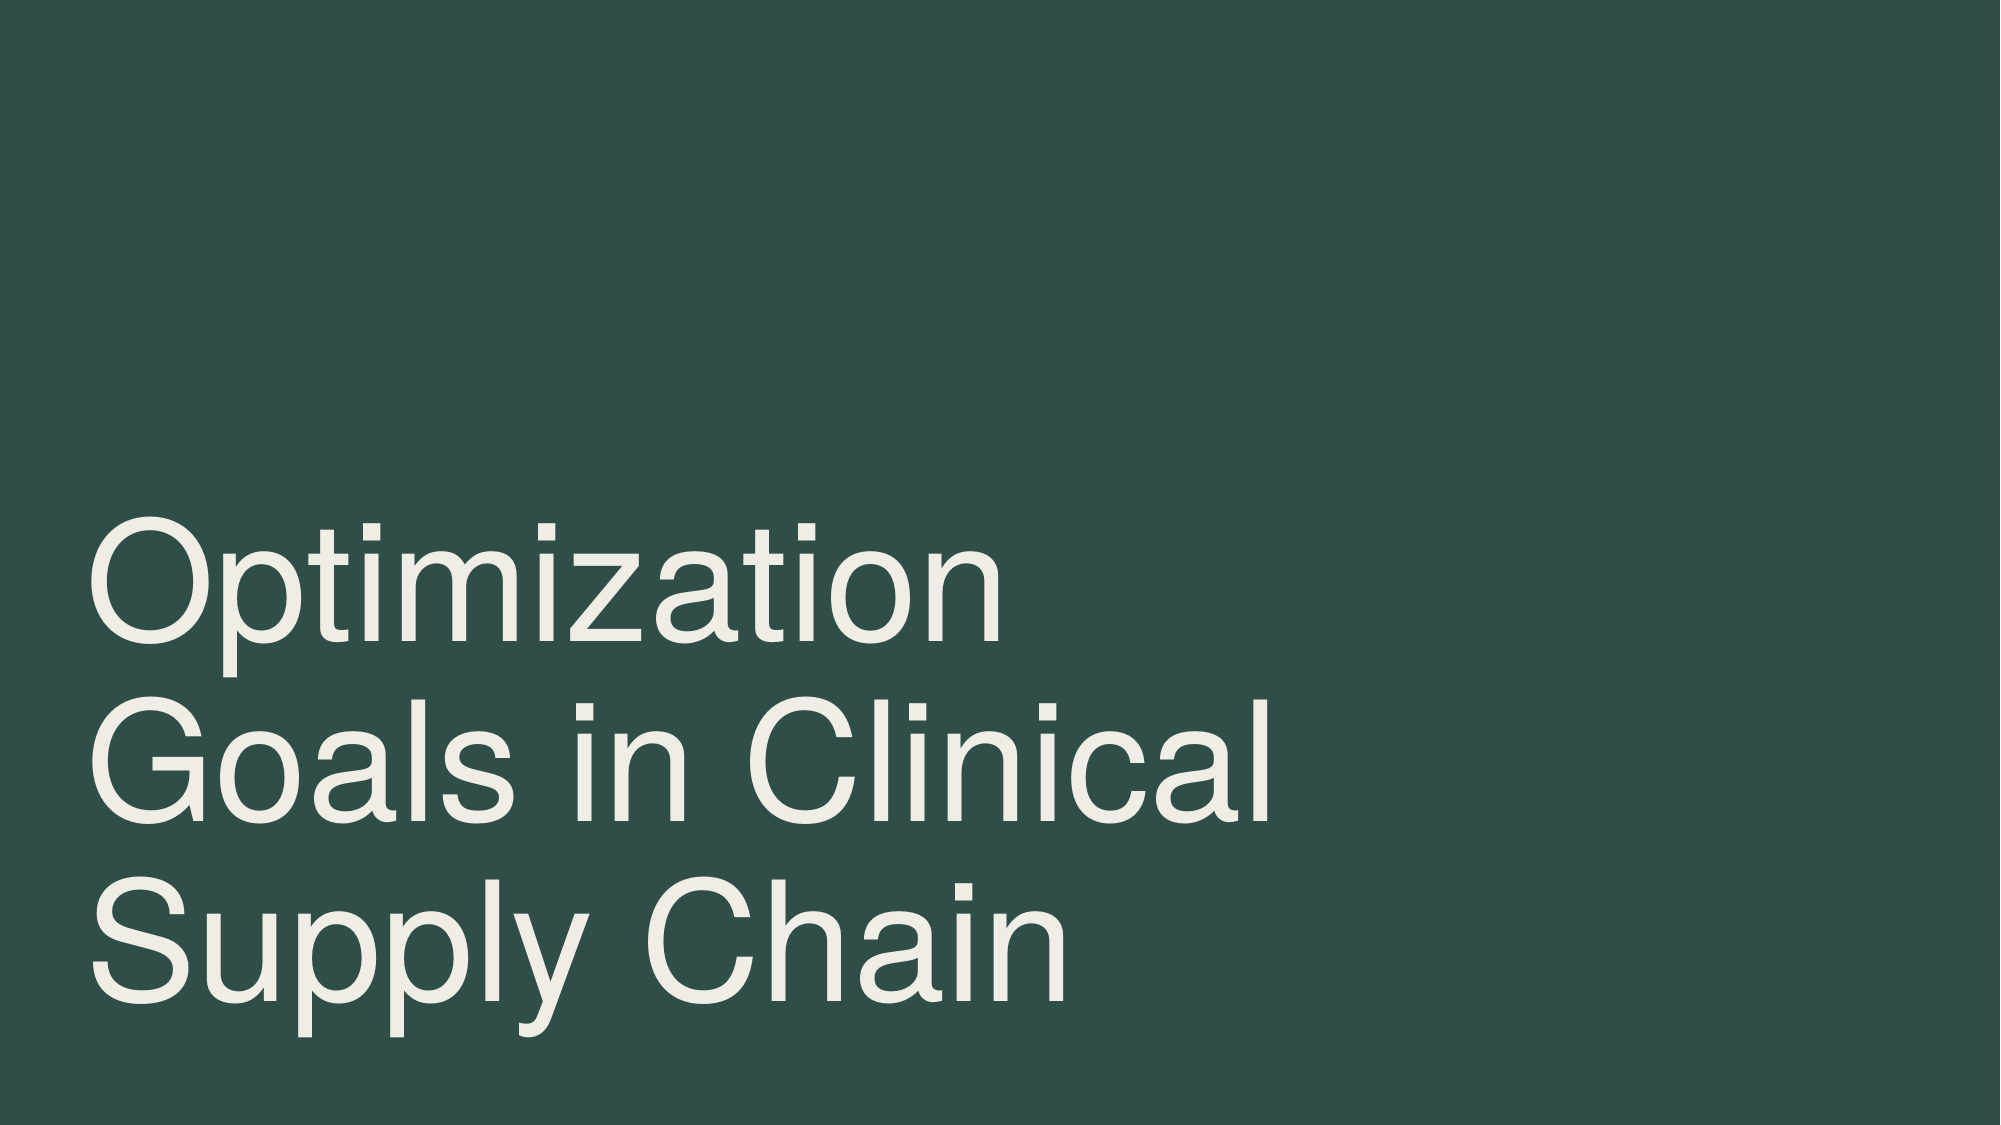

# Optimization Goals in Clinical Supply Chain